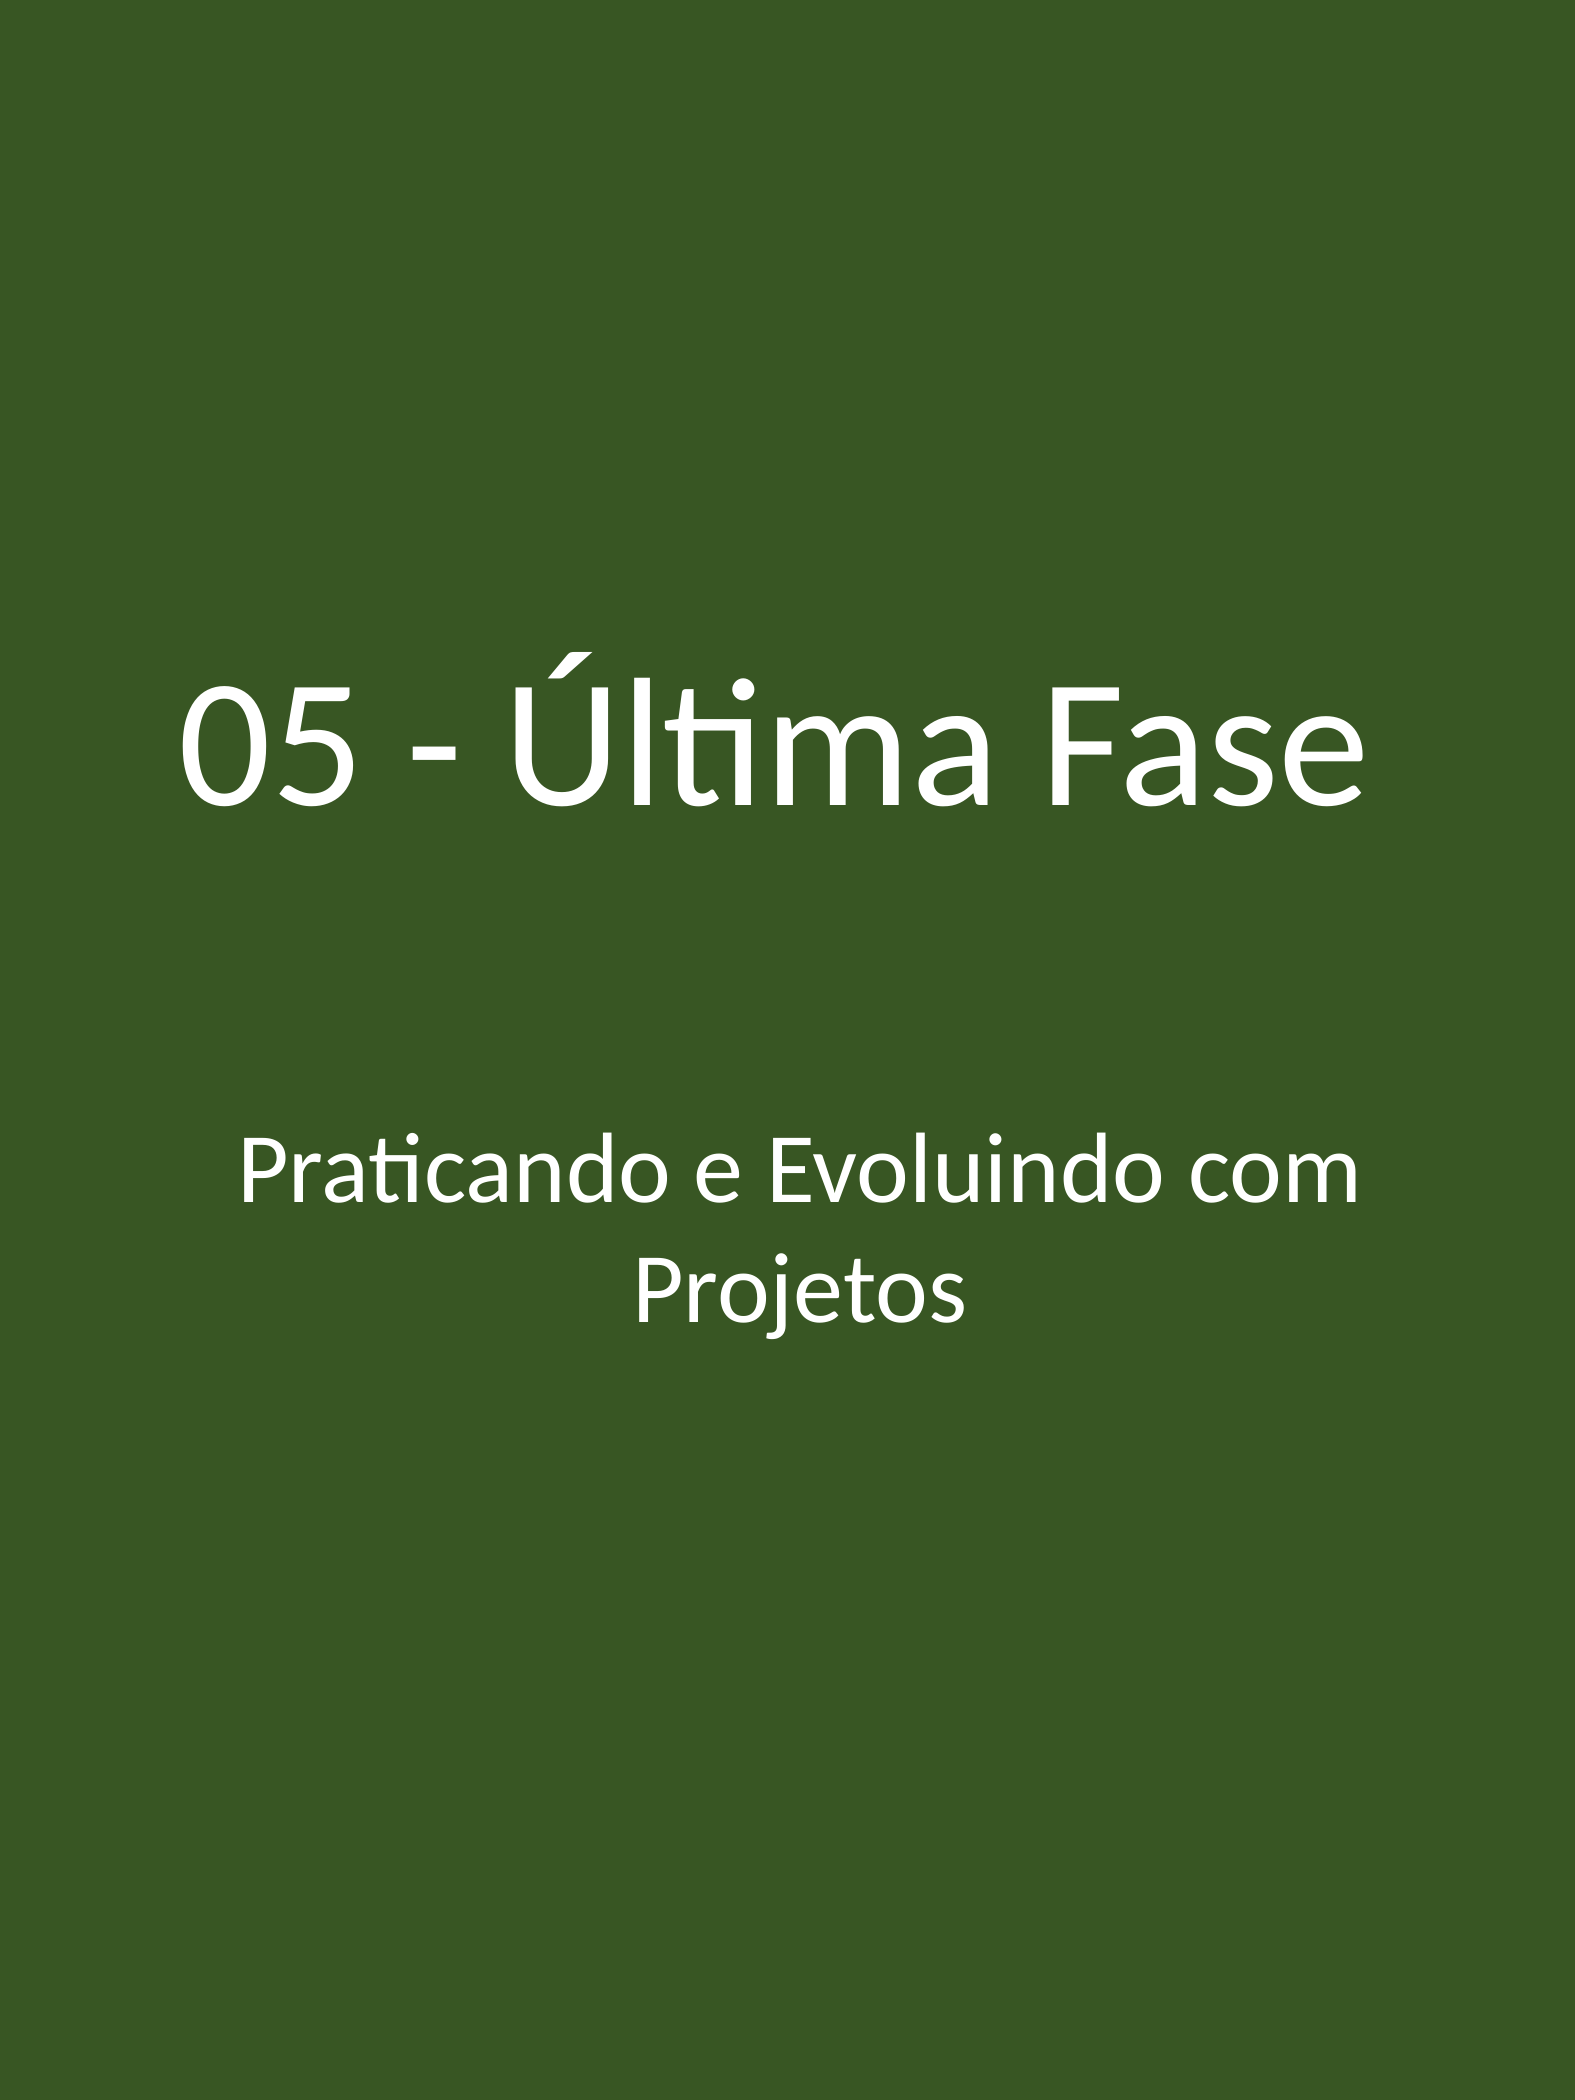

#

05 - Última Fase
Praticando e Evoluindo com Projetos
Lógica de Programação como gamer - Paulo Alves
31